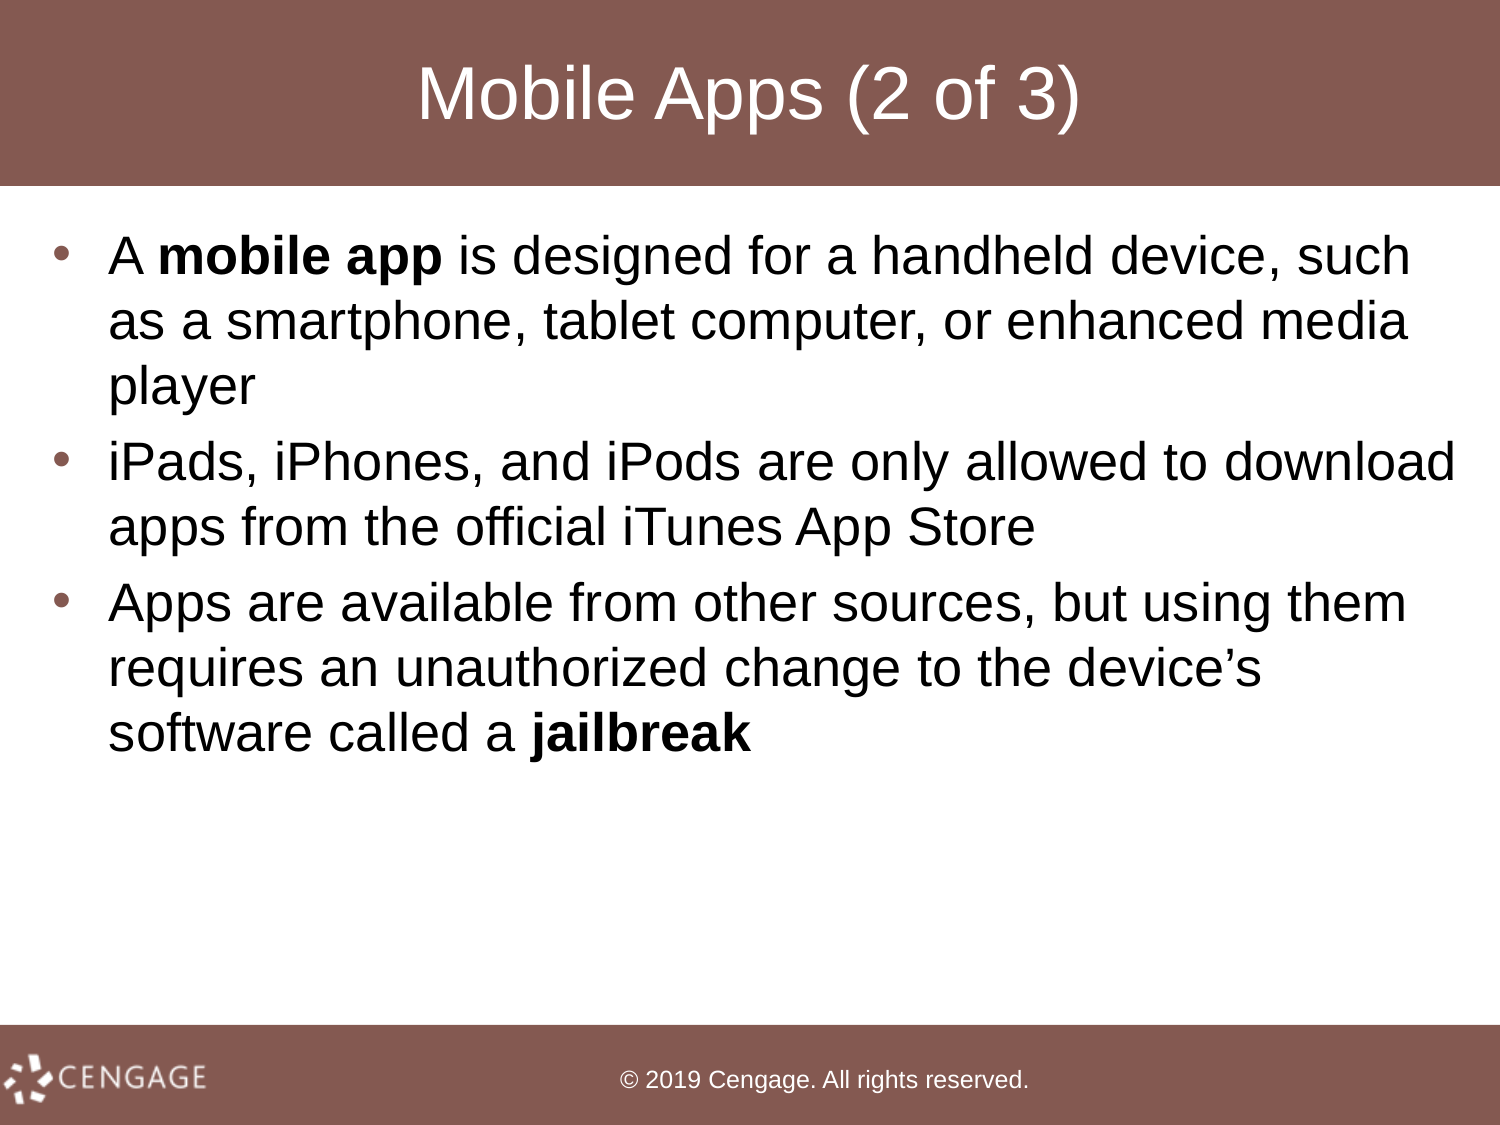

# Mobile Apps (2 of 3)
A mobile app is designed for a handheld device, such as a smartphone, tablet computer, or enhanced media player
iPads, iPhones, and iPods are only allowed to download apps from the official iTunes App Store
Apps are available from other sources, but using them requires an unauthorized change to the device’s software called a jailbreak